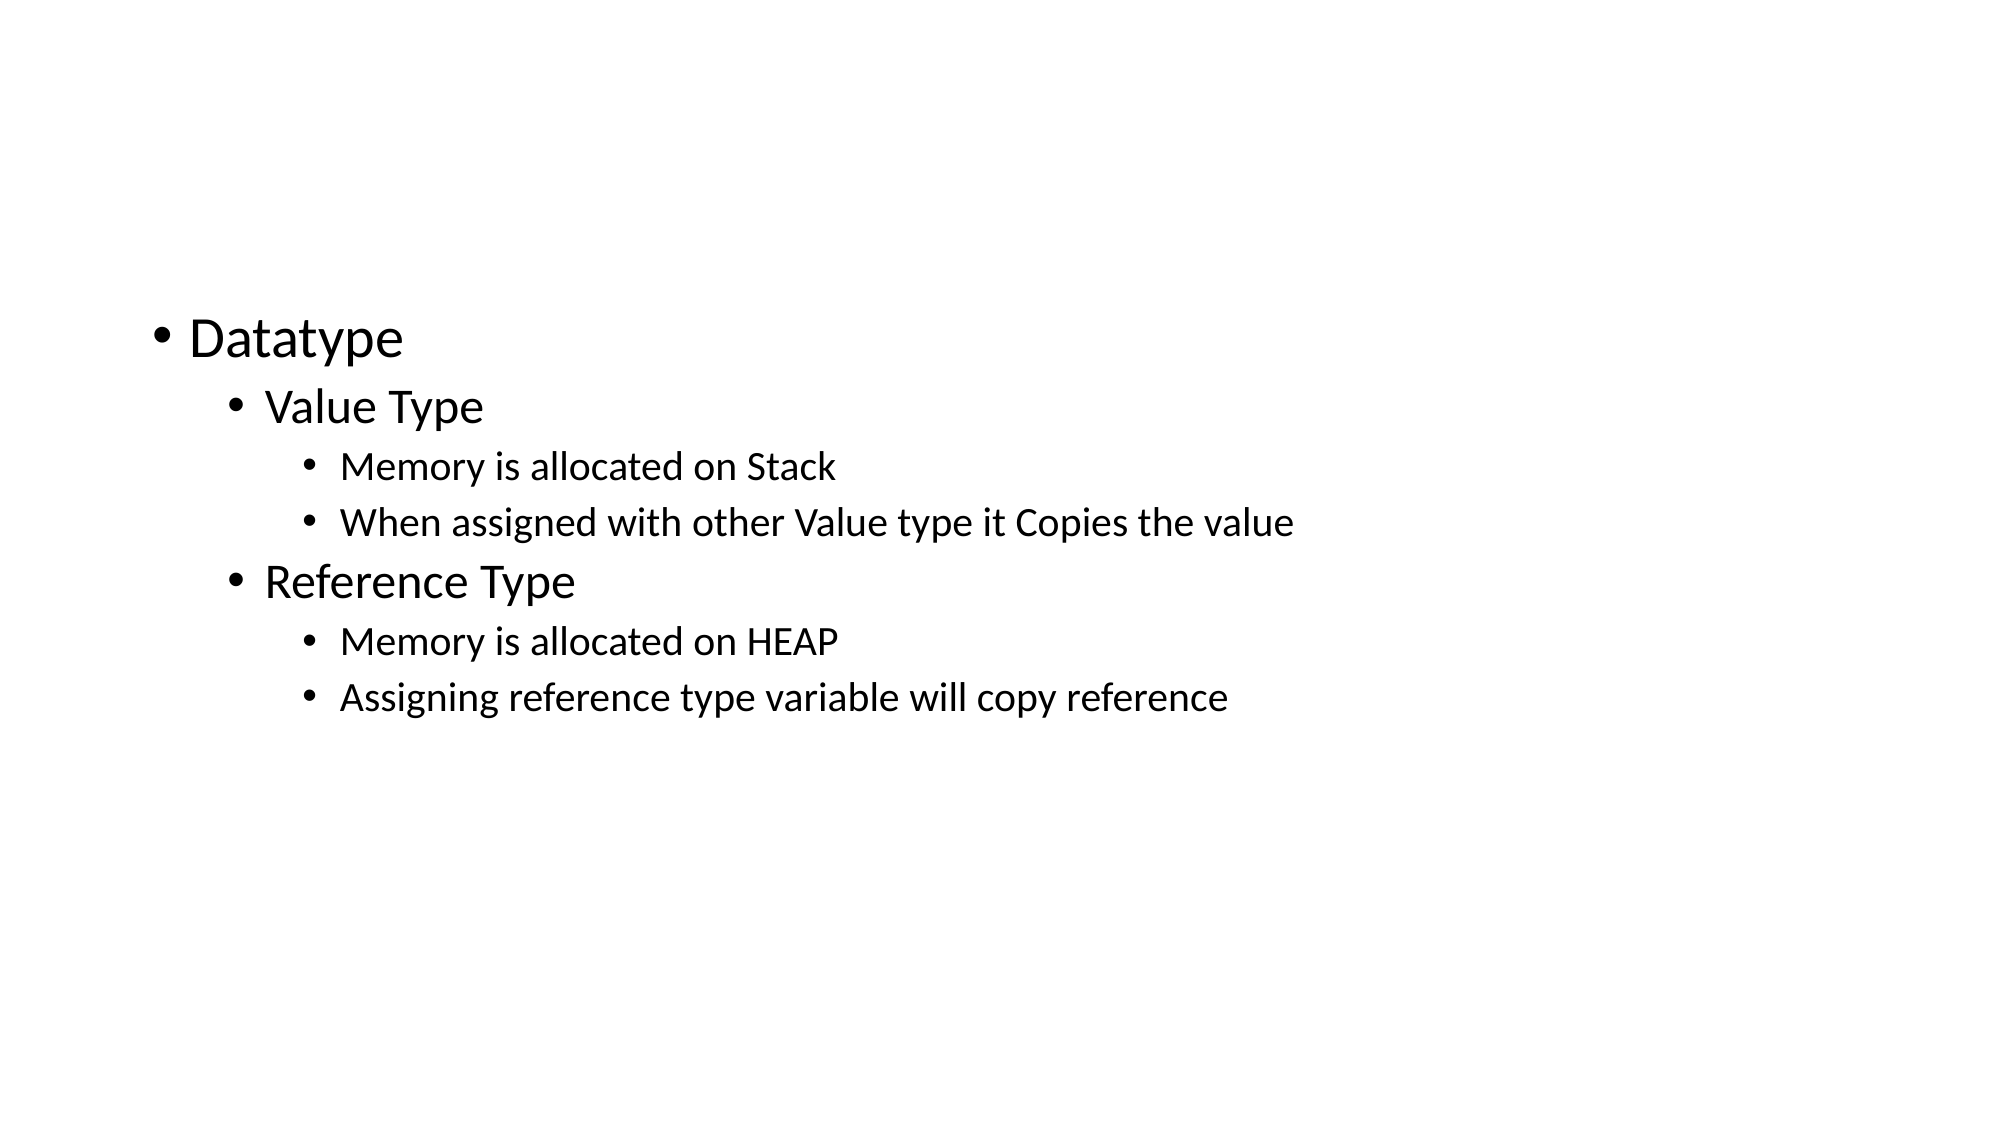

#
Datatype
Value Type
Memory is allocated on Stack
When assigned with other Value type it Copies the value
Reference Type
Memory is allocated on HEAP
Assigning reference type variable will copy reference